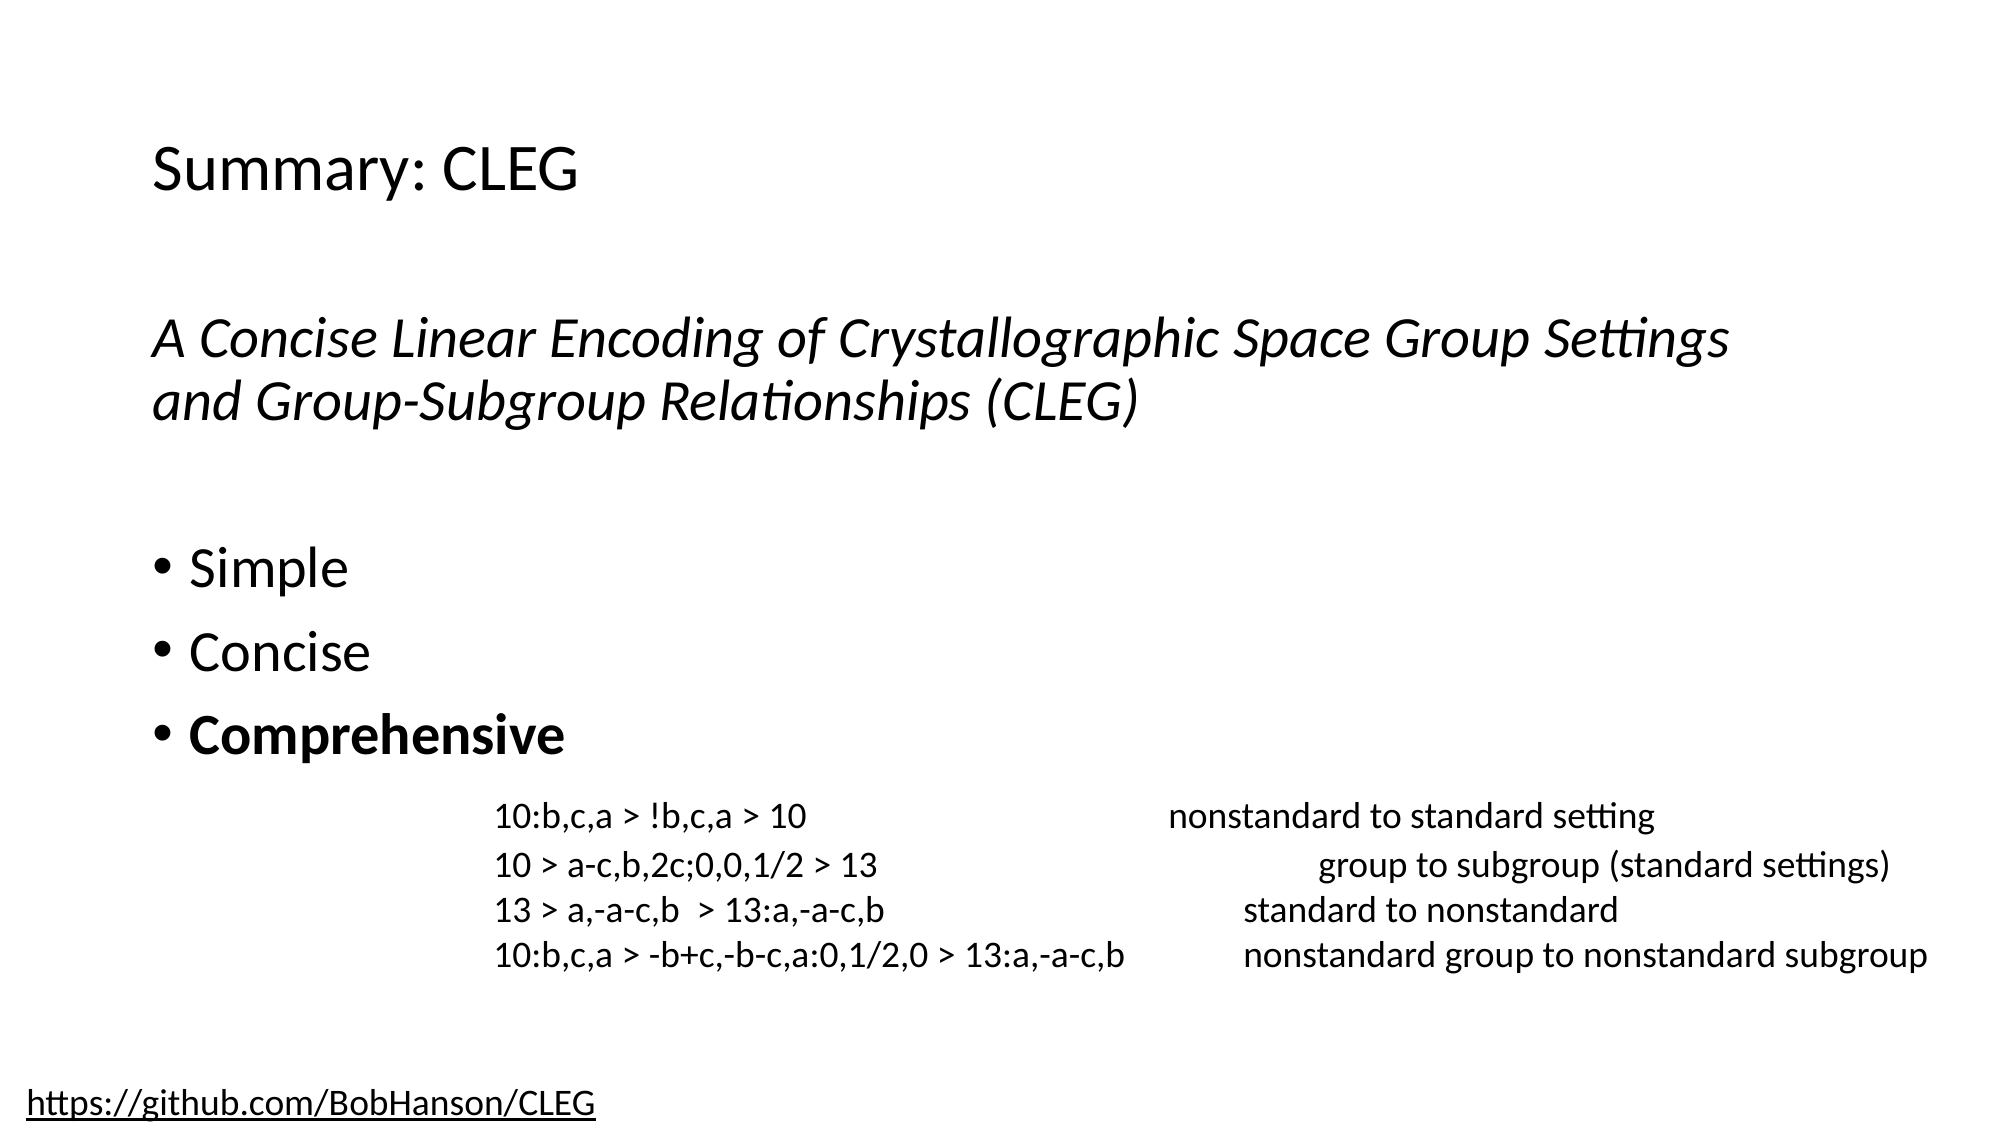

# Summary: CLEG
A Concise Linear Encoding of Crystallographic Space Group Settings and Group-Subgroup Relationships (CLEG)

Simple
Concise
Comprehensive

|  |  |  |  |
| --- | --- | --- | --- |
|  |  |  |  |
|  |  |  |  |
|  |  |  |  |
10:b,c,a > !b,c,a > 10			nonstandard to standard setting
10 > a-c,b,2c;0,0,1/2 > 13			group to subgroup (standard settings)
	13 > a,-a-c,b  > 13:a,-a-c,b			standard to nonstandard
	10:b,c,a > -b+c,-b-c,a:0,1/2,0 > 13:a,-a-c,b	nonstandard group to nonstandard subgroup
https://github.com/BobHanson/CLEG